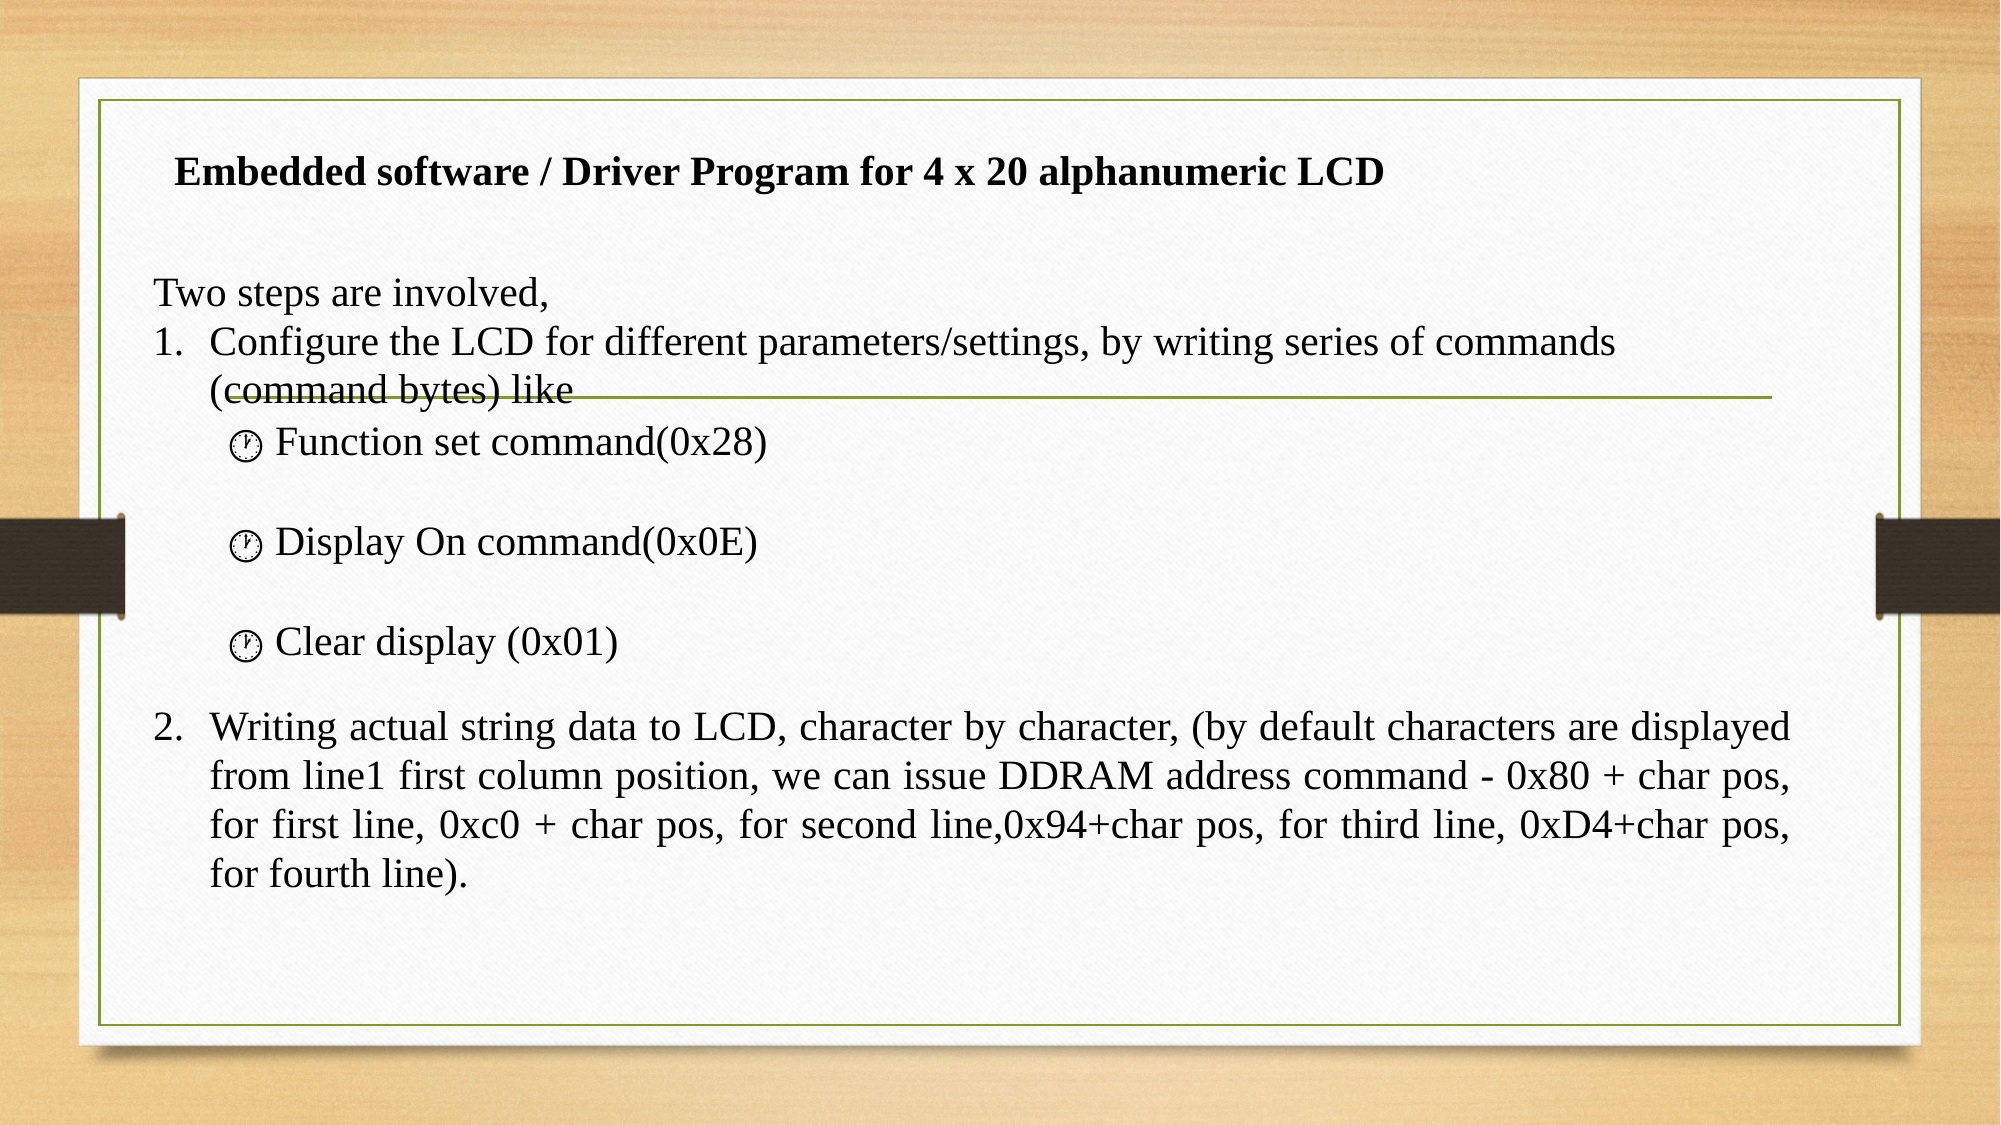

Embedded software / Driver Program for 4 x 20 alphanumeric LCD
Two steps are involved,

Configure the LCD for different parameters/settings, by writing series of commands (command bytes) like

Function set command(0x28)

Display On command(0x0E)

Clear display (0x01)

Writing actual string data to LCD, character by character, (by default characters are displayed from line1 first column position, we can issue DDRAM address command - 0x80 + char pos, for first line, 0xc0 + char pos, for second line,0x94+char pos, for third line, 0xD4+char pos, for fourth line).